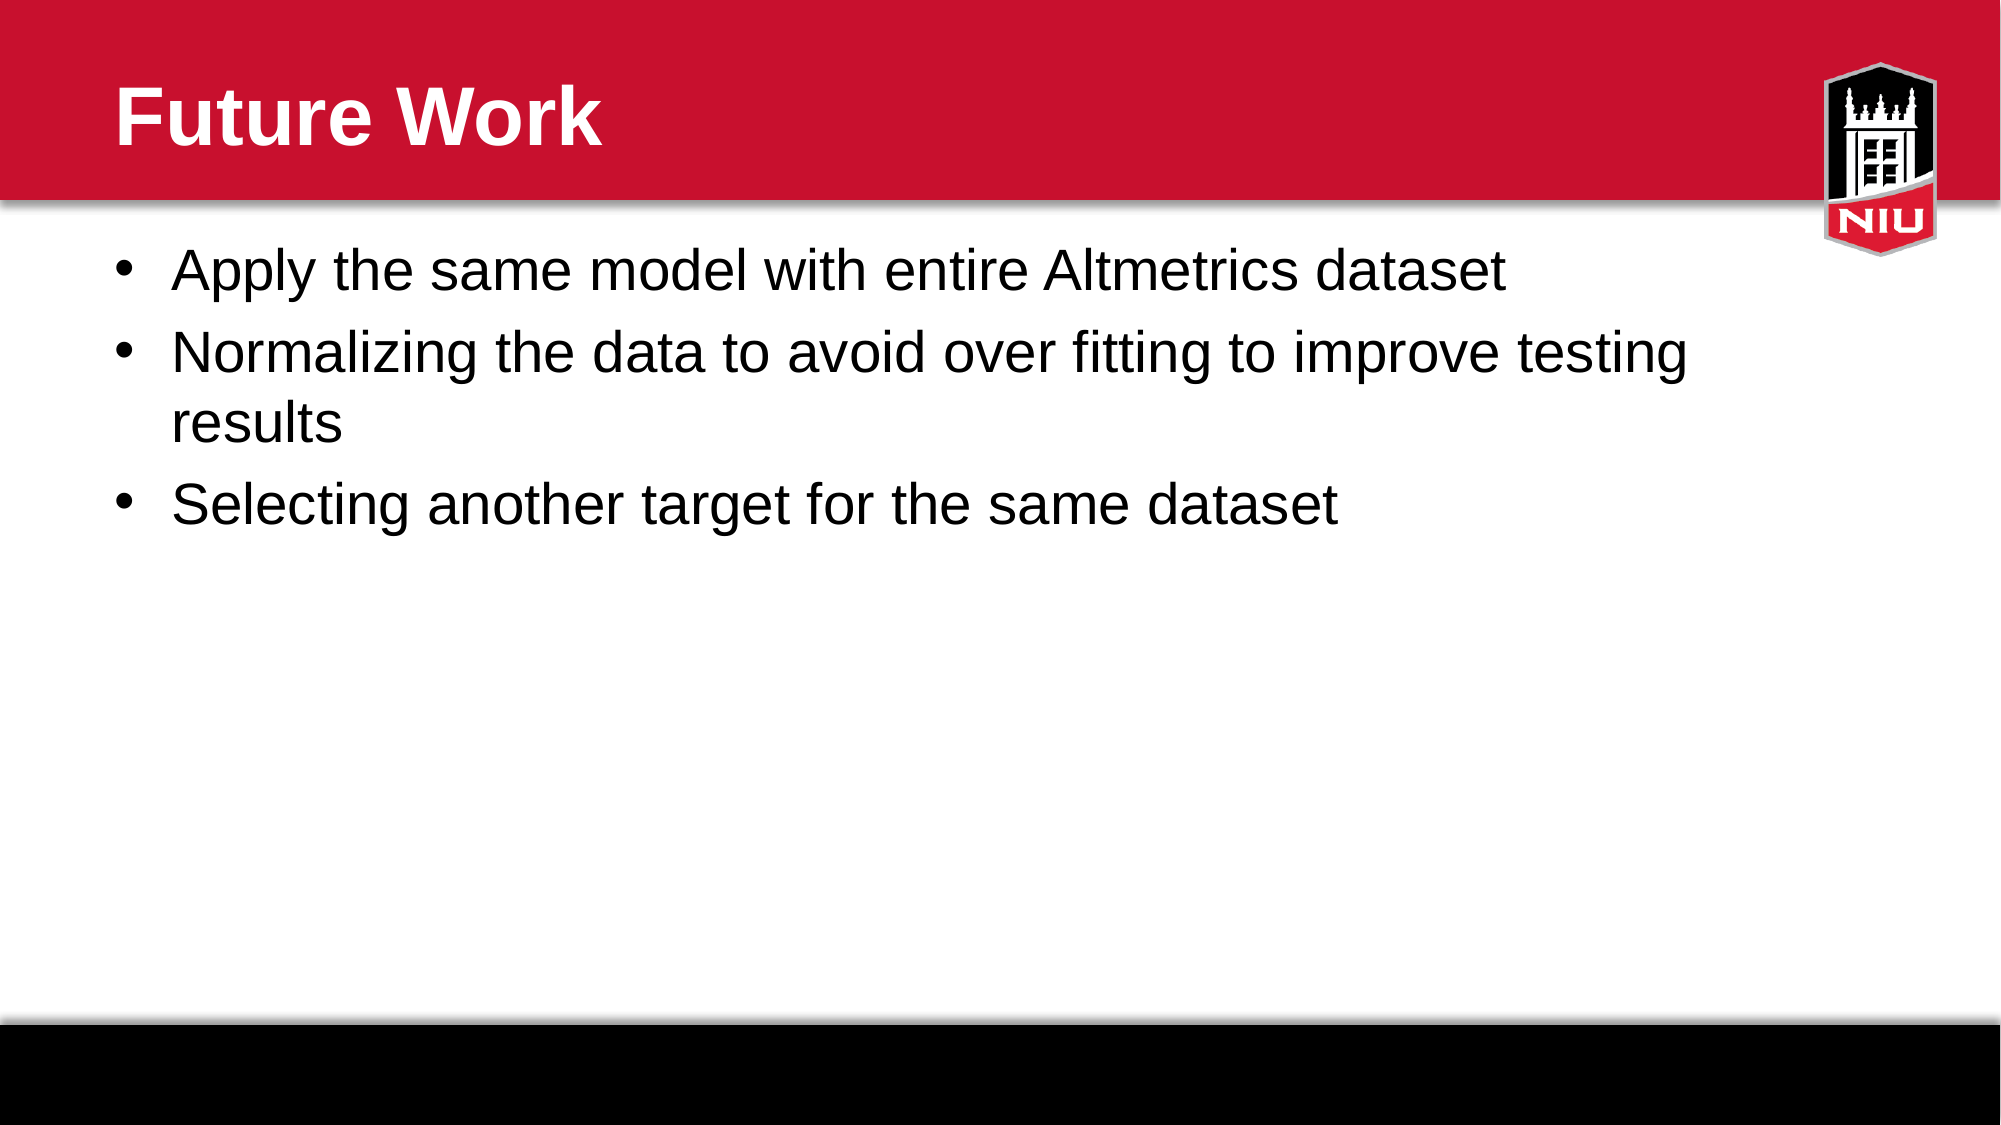

# Future Work
Apply the same model with entire Altmetrics dataset
Normalizing the data to avoid over fitting to improve testing results
Selecting another target for the same dataset